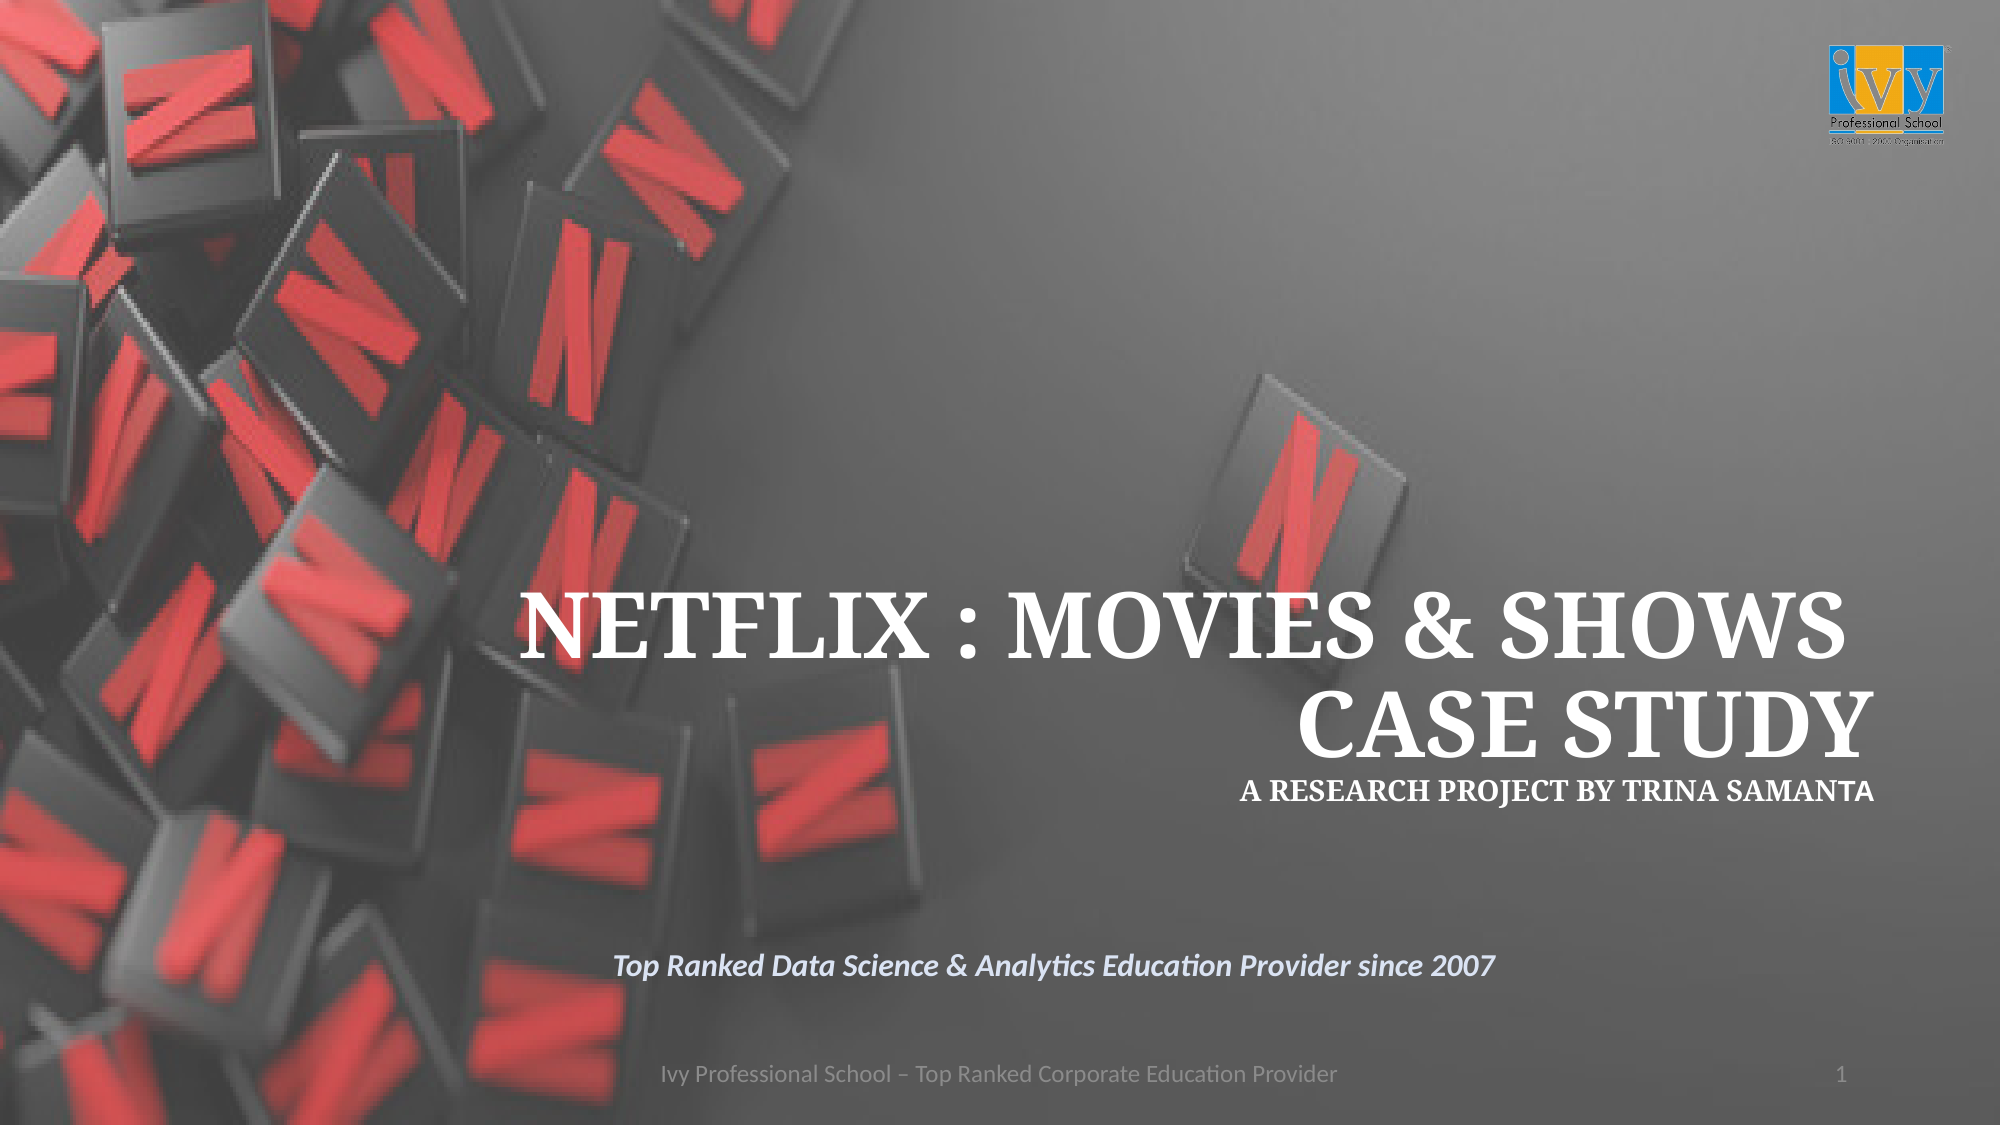

# NETFLIX : MOVIES & SHOWS CASE STUDY A RESEARCH PROJECT BY TRINA SAMANTA

Top Ranked Data Science & Analytics Education Provider since 2007

1